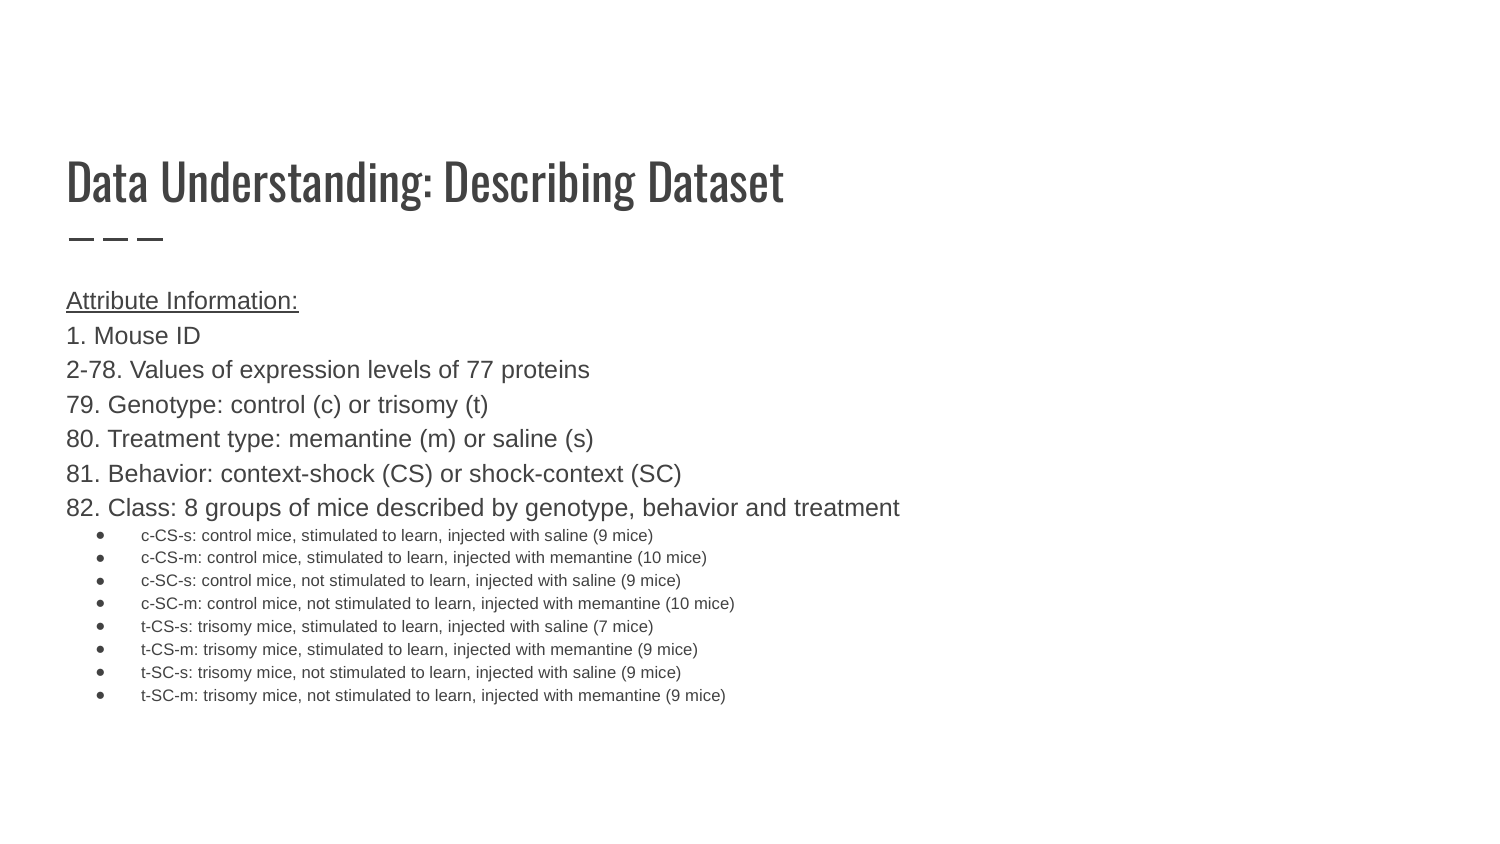

# Data Understanding: Describing Dataset
Attribute Information:
1. Mouse ID
2-78. Values of expression levels of 77 proteins
79. Genotype: control (c) or trisomy (t)
80. Treatment type: memantine (m) or saline (s)
81. Behavior: context-shock (CS) or shock-context (SC)
82. Class: 8 groups of mice described by genotype, behavior and treatment
c-CS-s: control mice, stimulated to learn, injected with saline (9 mice)
c-CS-m: control mice, stimulated to learn, injected with memantine (10 mice)
c-SC-s: control mice, not stimulated to learn, injected with saline (9 mice)
c-SC-m: control mice, not stimulated to learn, injected with memantine (10 mice)
t-CS-s: trisomy mice, stimulated to learn, injected with saline (7 mice)
t-CS-m: trisomy mice, stimulated to learn, injected with memantine (9 mice)
t-SC-s: trisomy mice, not stimulated to learn, injected with saline (9 mice)
t-SC-m: trisomy mice, not stimulated to learn, injected with memantine (9 mice)